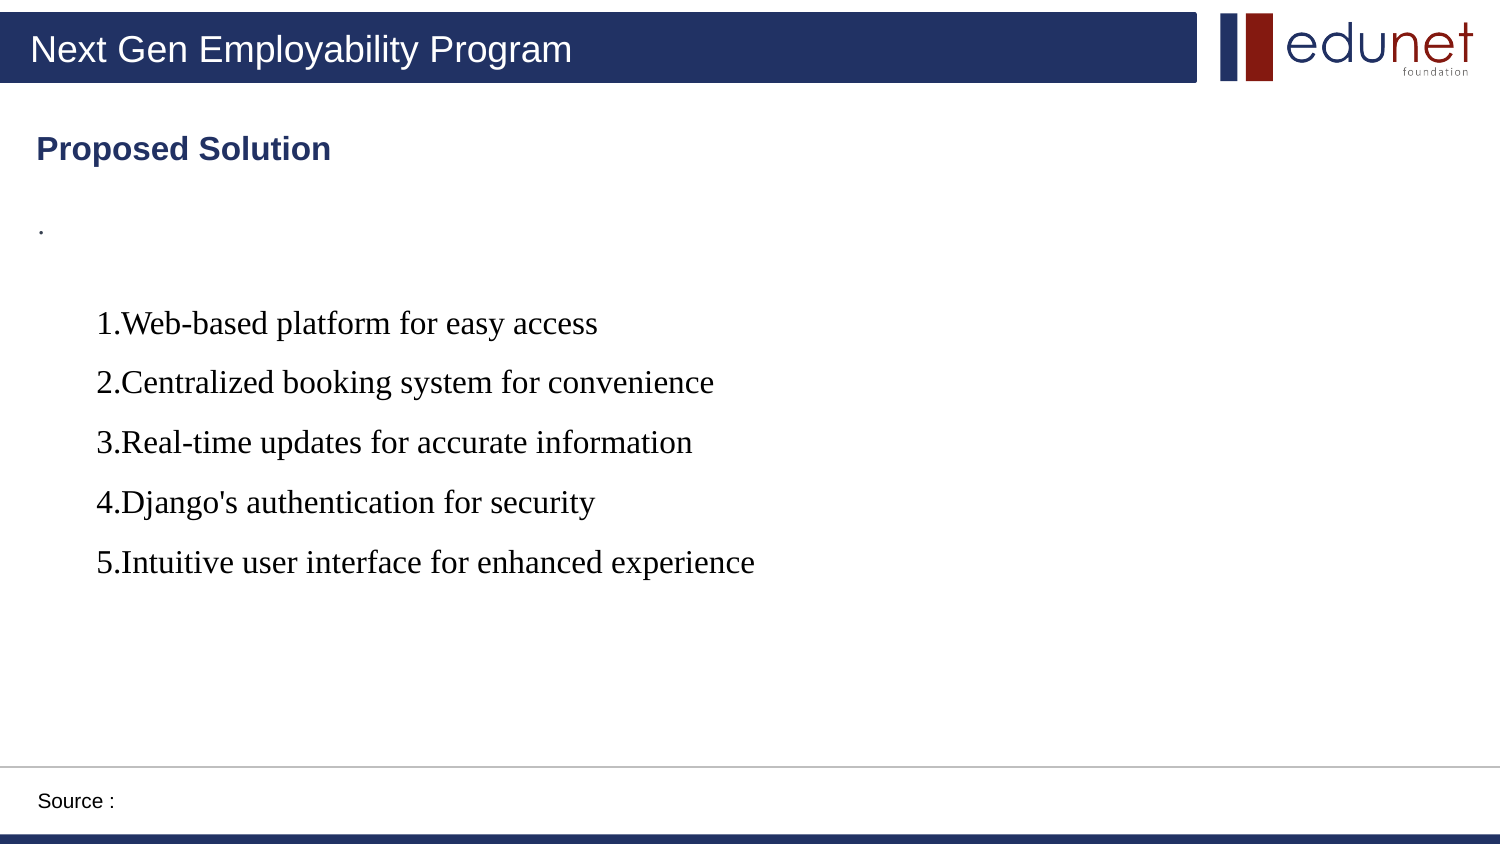

Proposed Solution
.

Web-based platform for easy access
Centralized booking system for convenience
Real-time updates for accurate information
Django's authentication for security
Intuitive user interface for enhanced experience

Source :